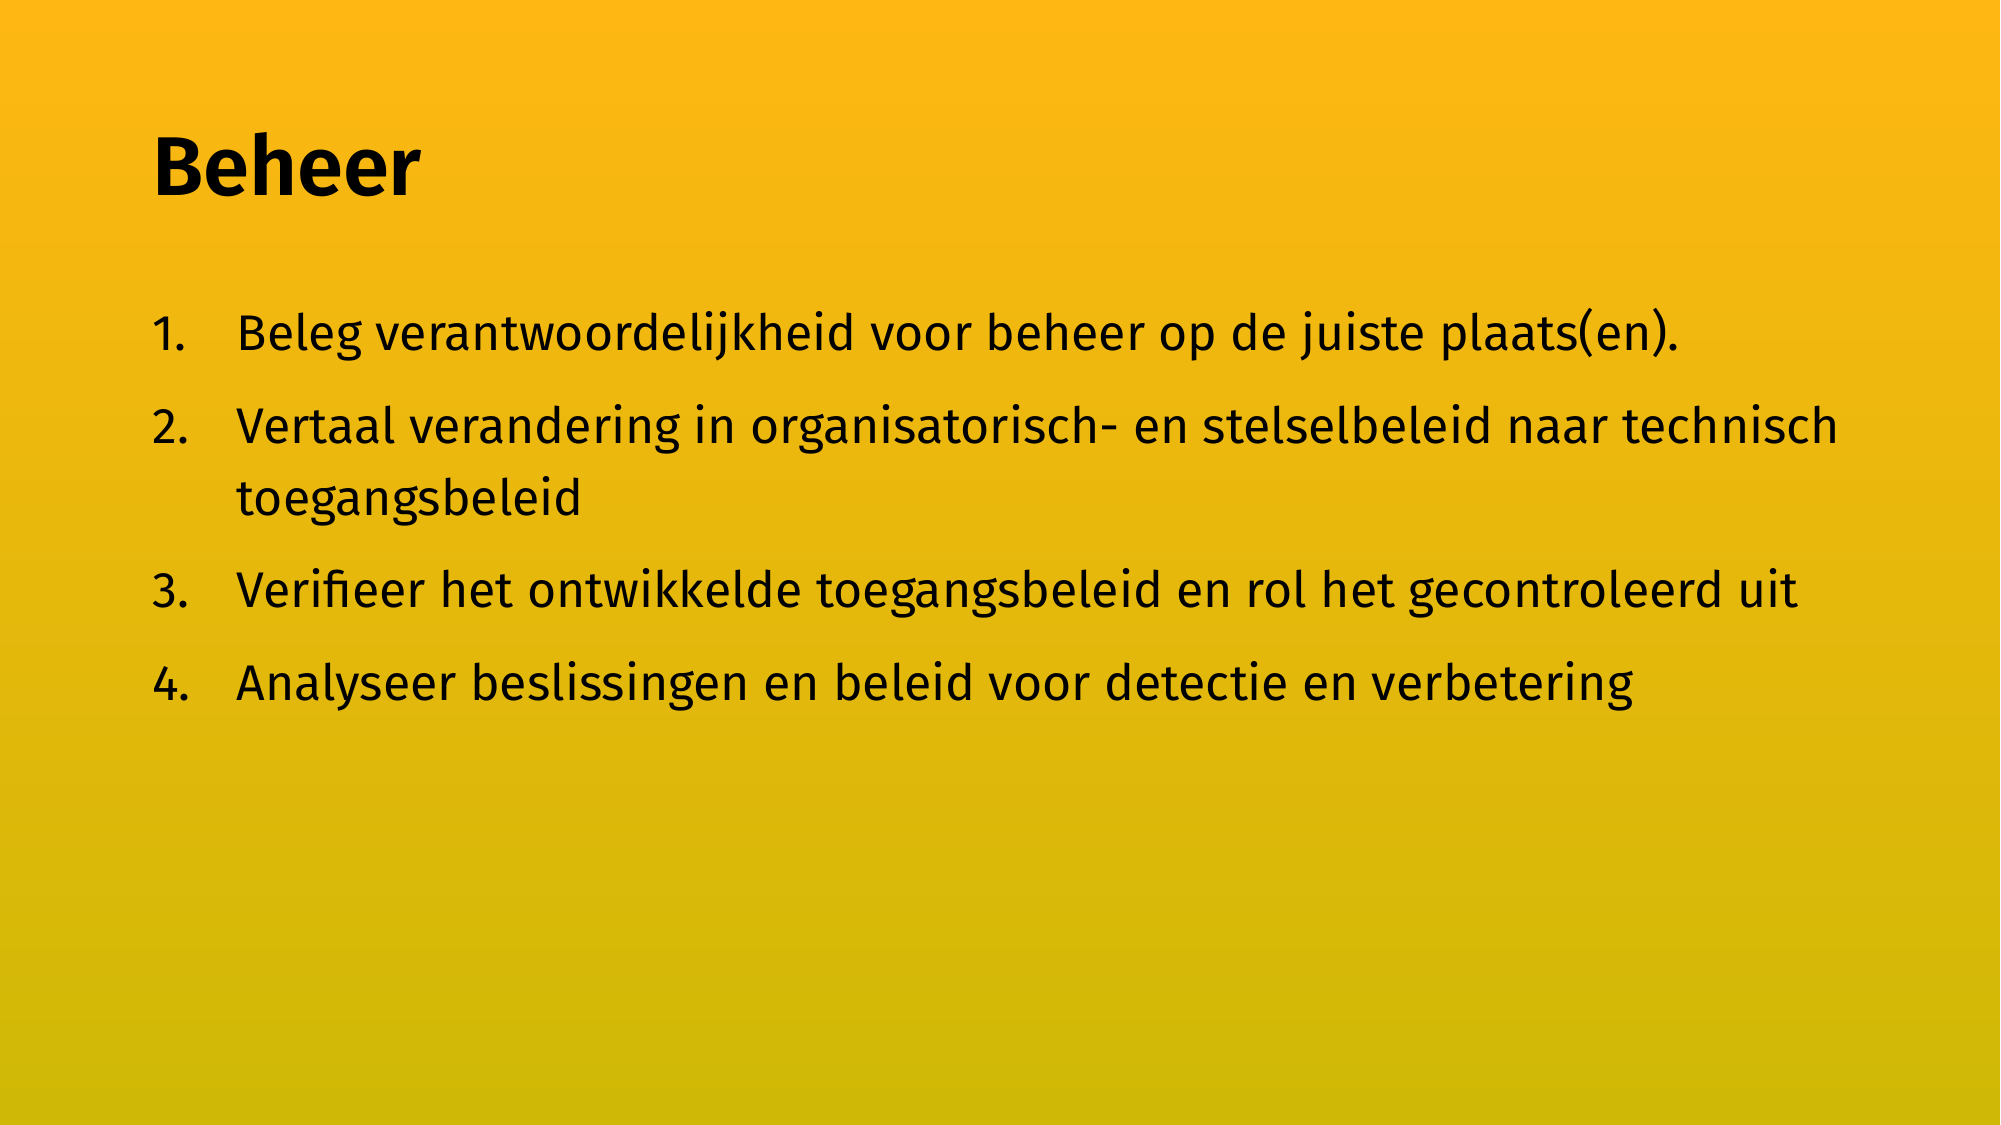

# Beheer
Beleg verantwoordelijkheid voor beheer op de juiste plaats(en).
Vertaal verandering in organisatorisch- en stelselbeleid naar technisch toegangsbeleid
Verifieer het ontwikkelde toegangsbeleid en rol het gecontroleerd uit
Analyseer beslissingen en beleid voor detectie en verbetering